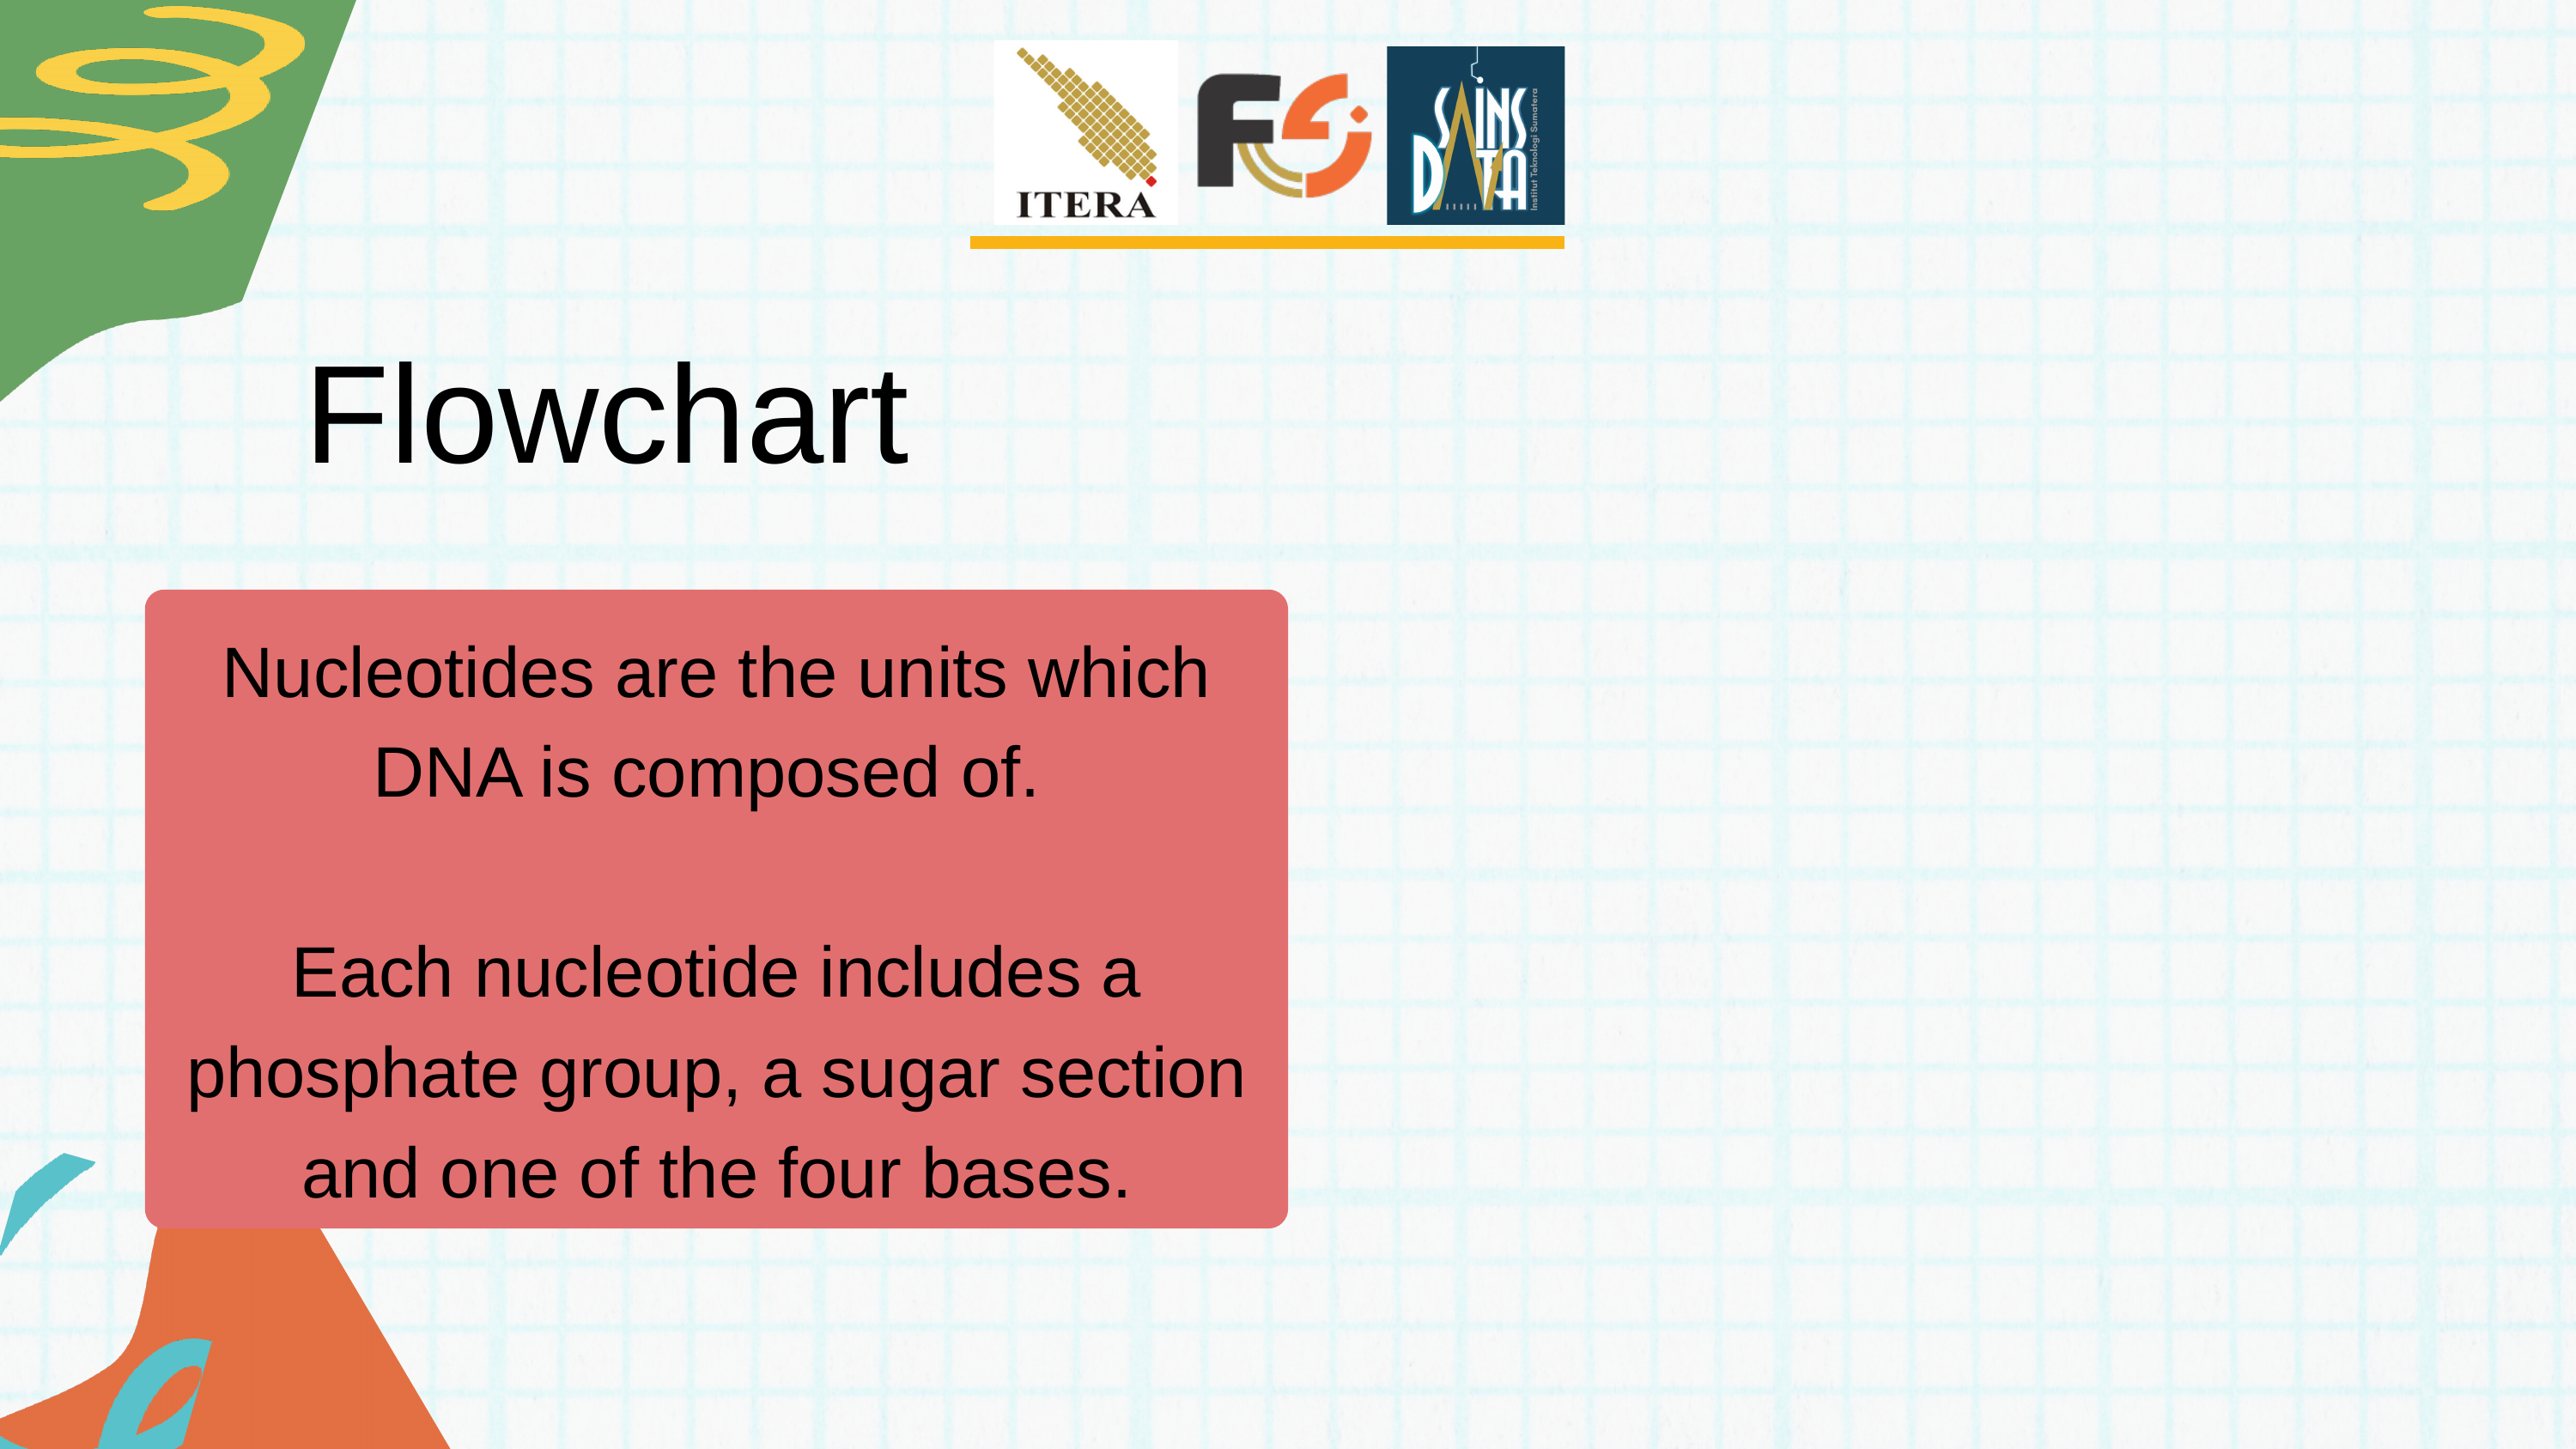

Flowchart

Nucleotides are the units which DNA is composed of.

Each nucleotide includes a phosphate group, a sugar section and one of the four bases.